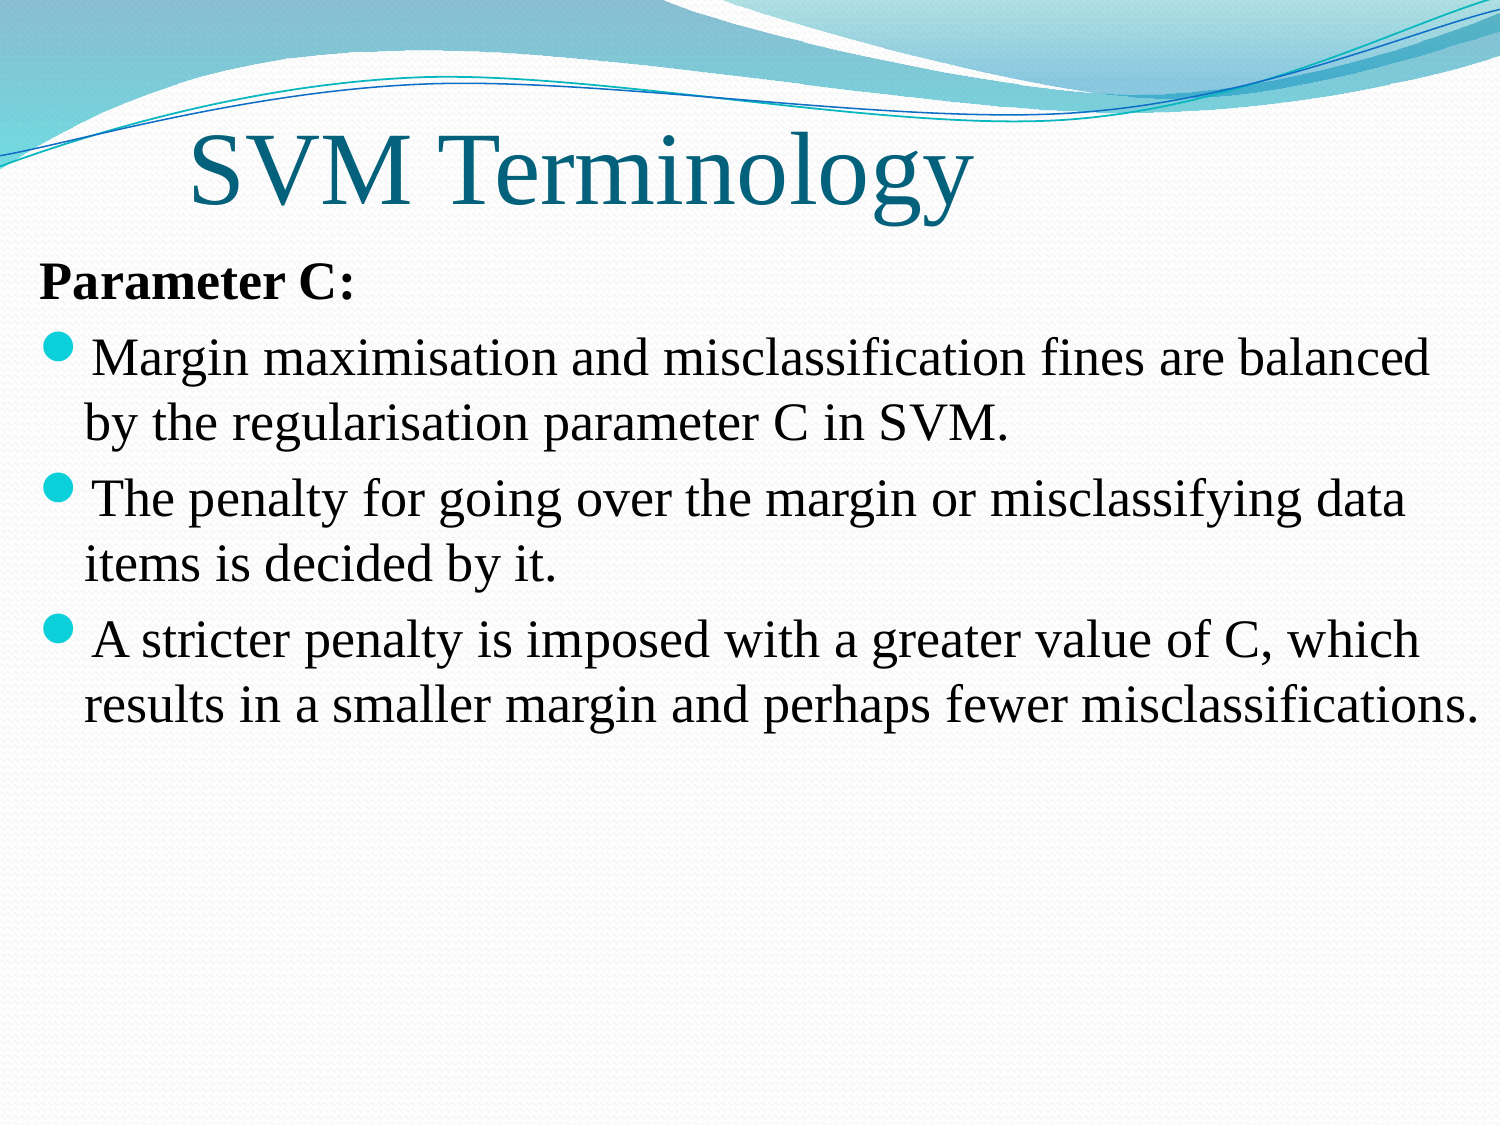

# SVM Terminology
Parameter C:
Margin maximisation and misclassification fines are balanced by the regularisation parameter C in SVM.
The penalty for going over the margin or misclassifying data items is decided by it.
A stricter penalty is imposed with a greater value of C, which results in a smaller margin and perhaps fewer misclassifications.